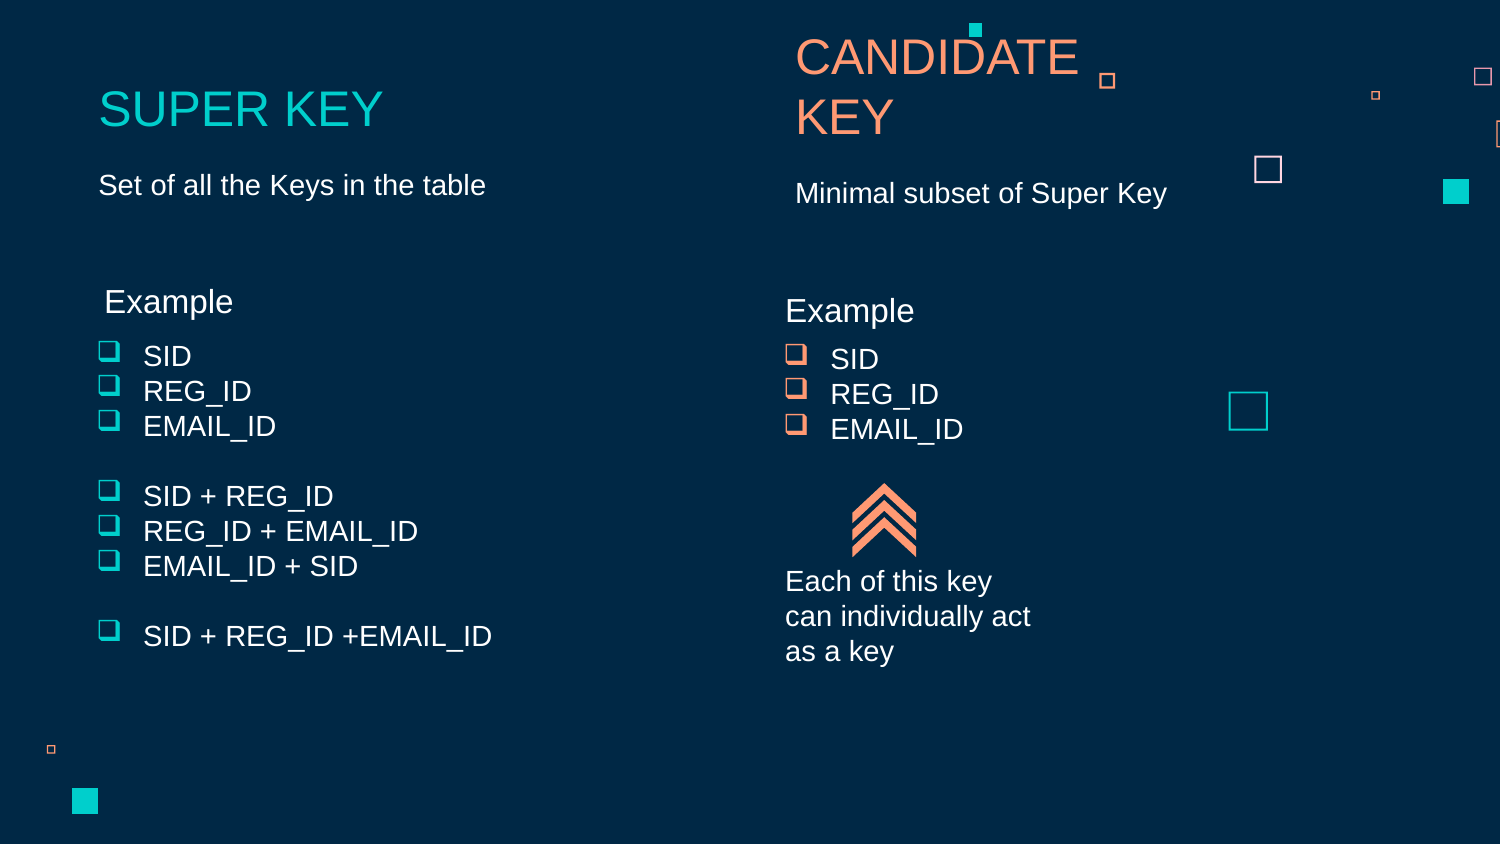

# SUPER KEY
CANDIDATE KEY
Set of all the Keys in the table
Minimal subset of Super Key
Example
Example

SID
REG_ID
EMAIL_ID

SID + REG_ID
REG_ID + EMAIL_ID
EMAIL_ID + SID

SID + REG_ID +EMAIL_ID

SID
REG_ID
EMAIL_ID

Each of this key can individually act as a key